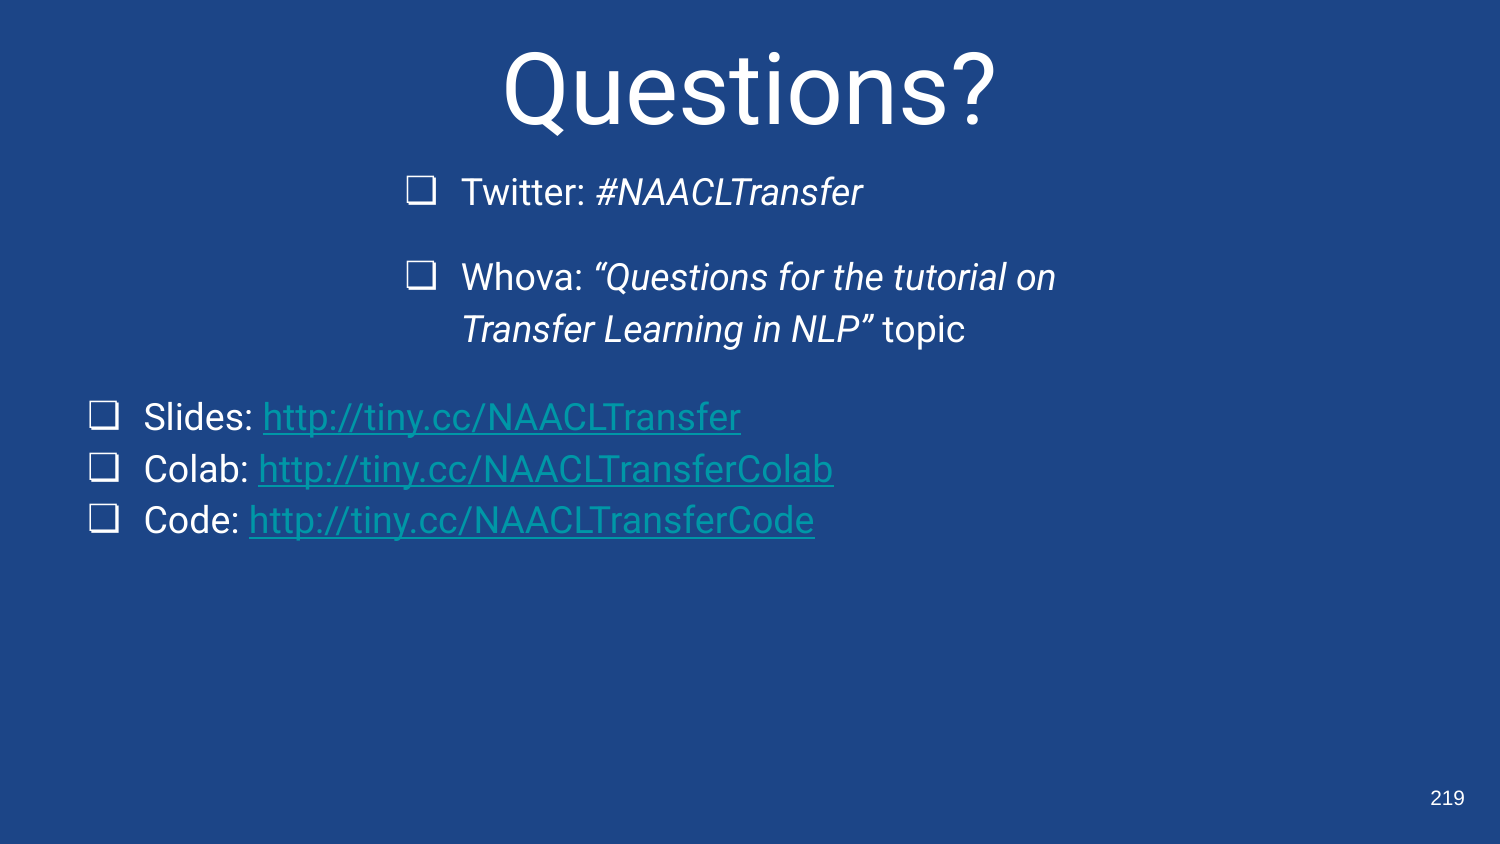

Questions?
Twitter: #NAACLTransfer
Whova: “Questions for the tutorial on Transfer Learning in NLP” topic
Slides: http://tiny.cc/NAACLTransfer
Colab: http://tiny.cc/NAACLTransferColab
Code: http://tiny.cc/NAACLTransferCode

219